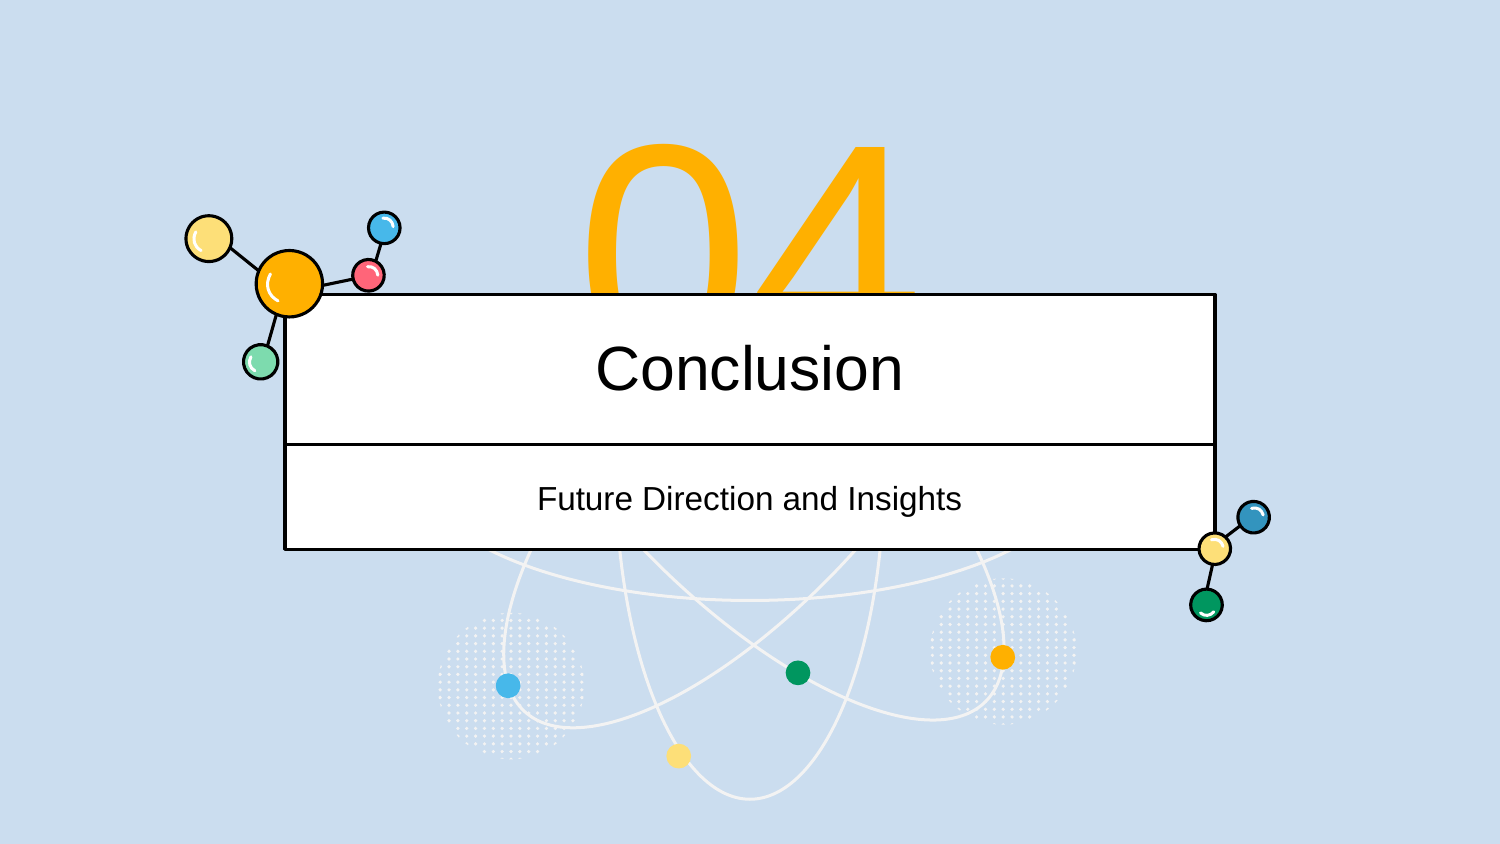

# 04

Conclusion
Future Direction and Insights